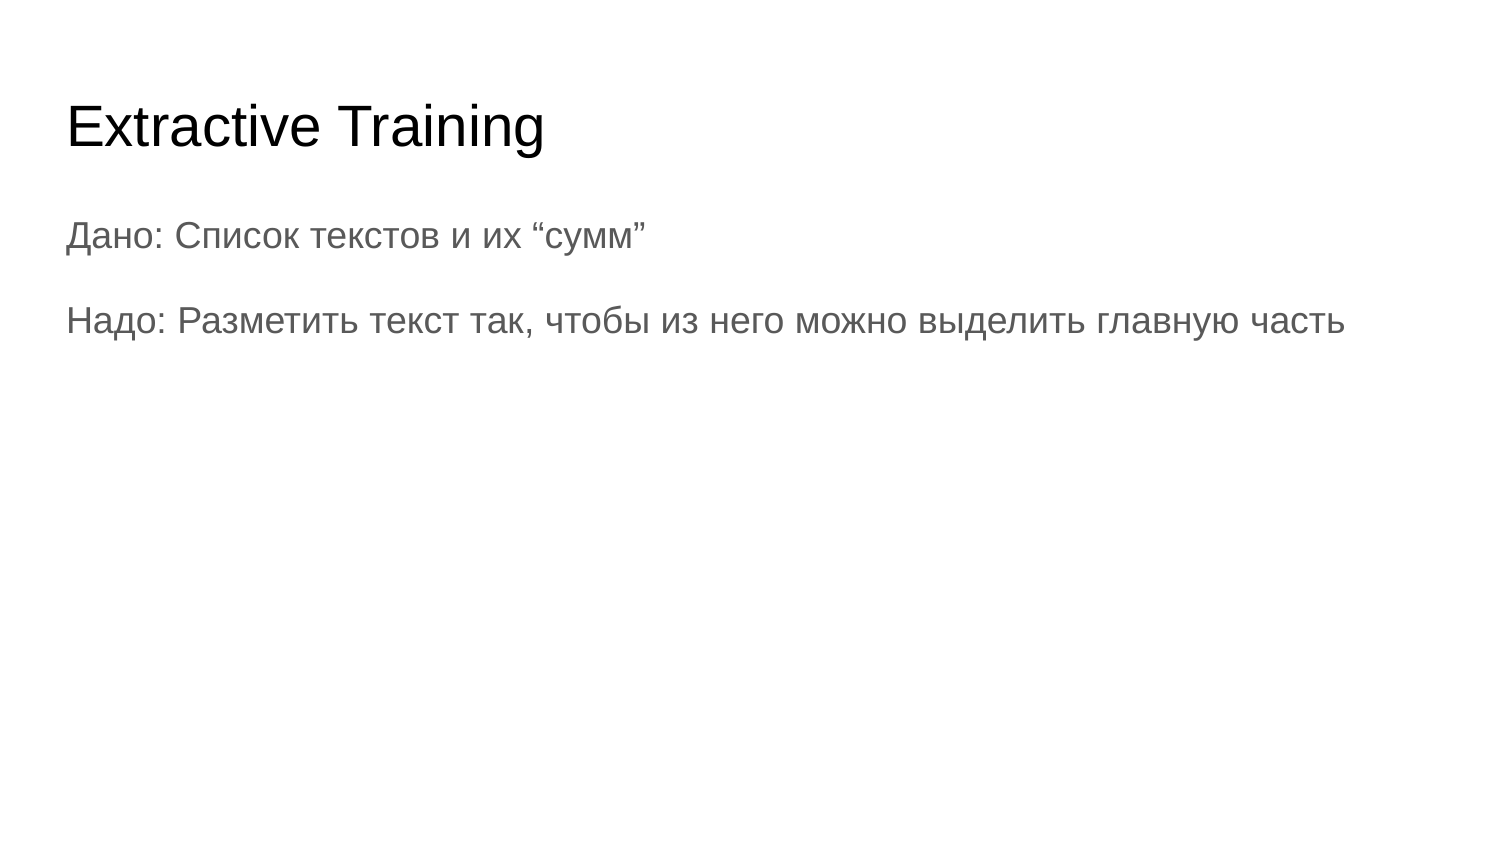

# Extractive Training
Дано: Список текстов и их “сумм”
Надо: Разметить текст так, чтобы из него можно выделить главную часть